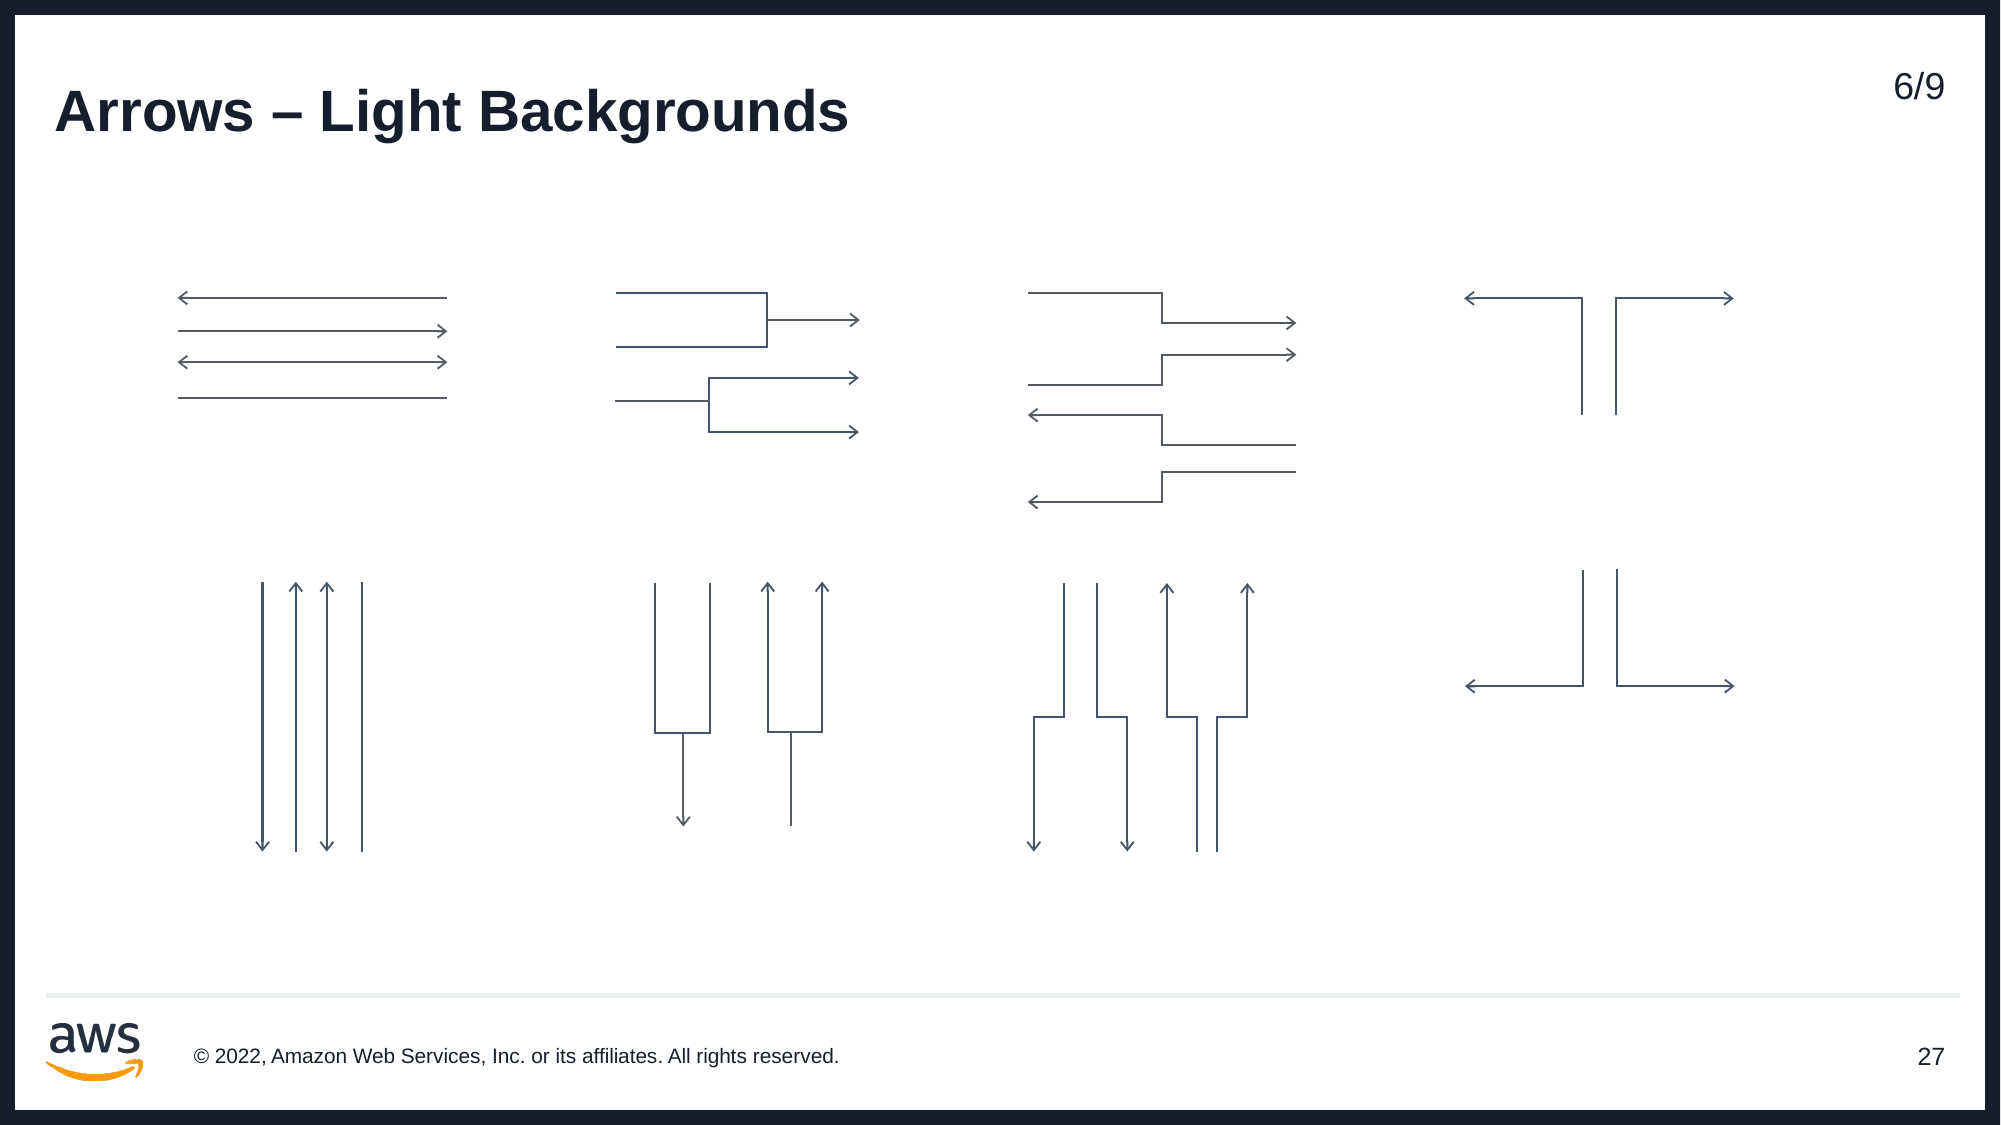

# Arrows – Light Backgrounds
6/9

© 2022, Amazon Web Services, Inc. or its affiliates. All rights reserved.
27